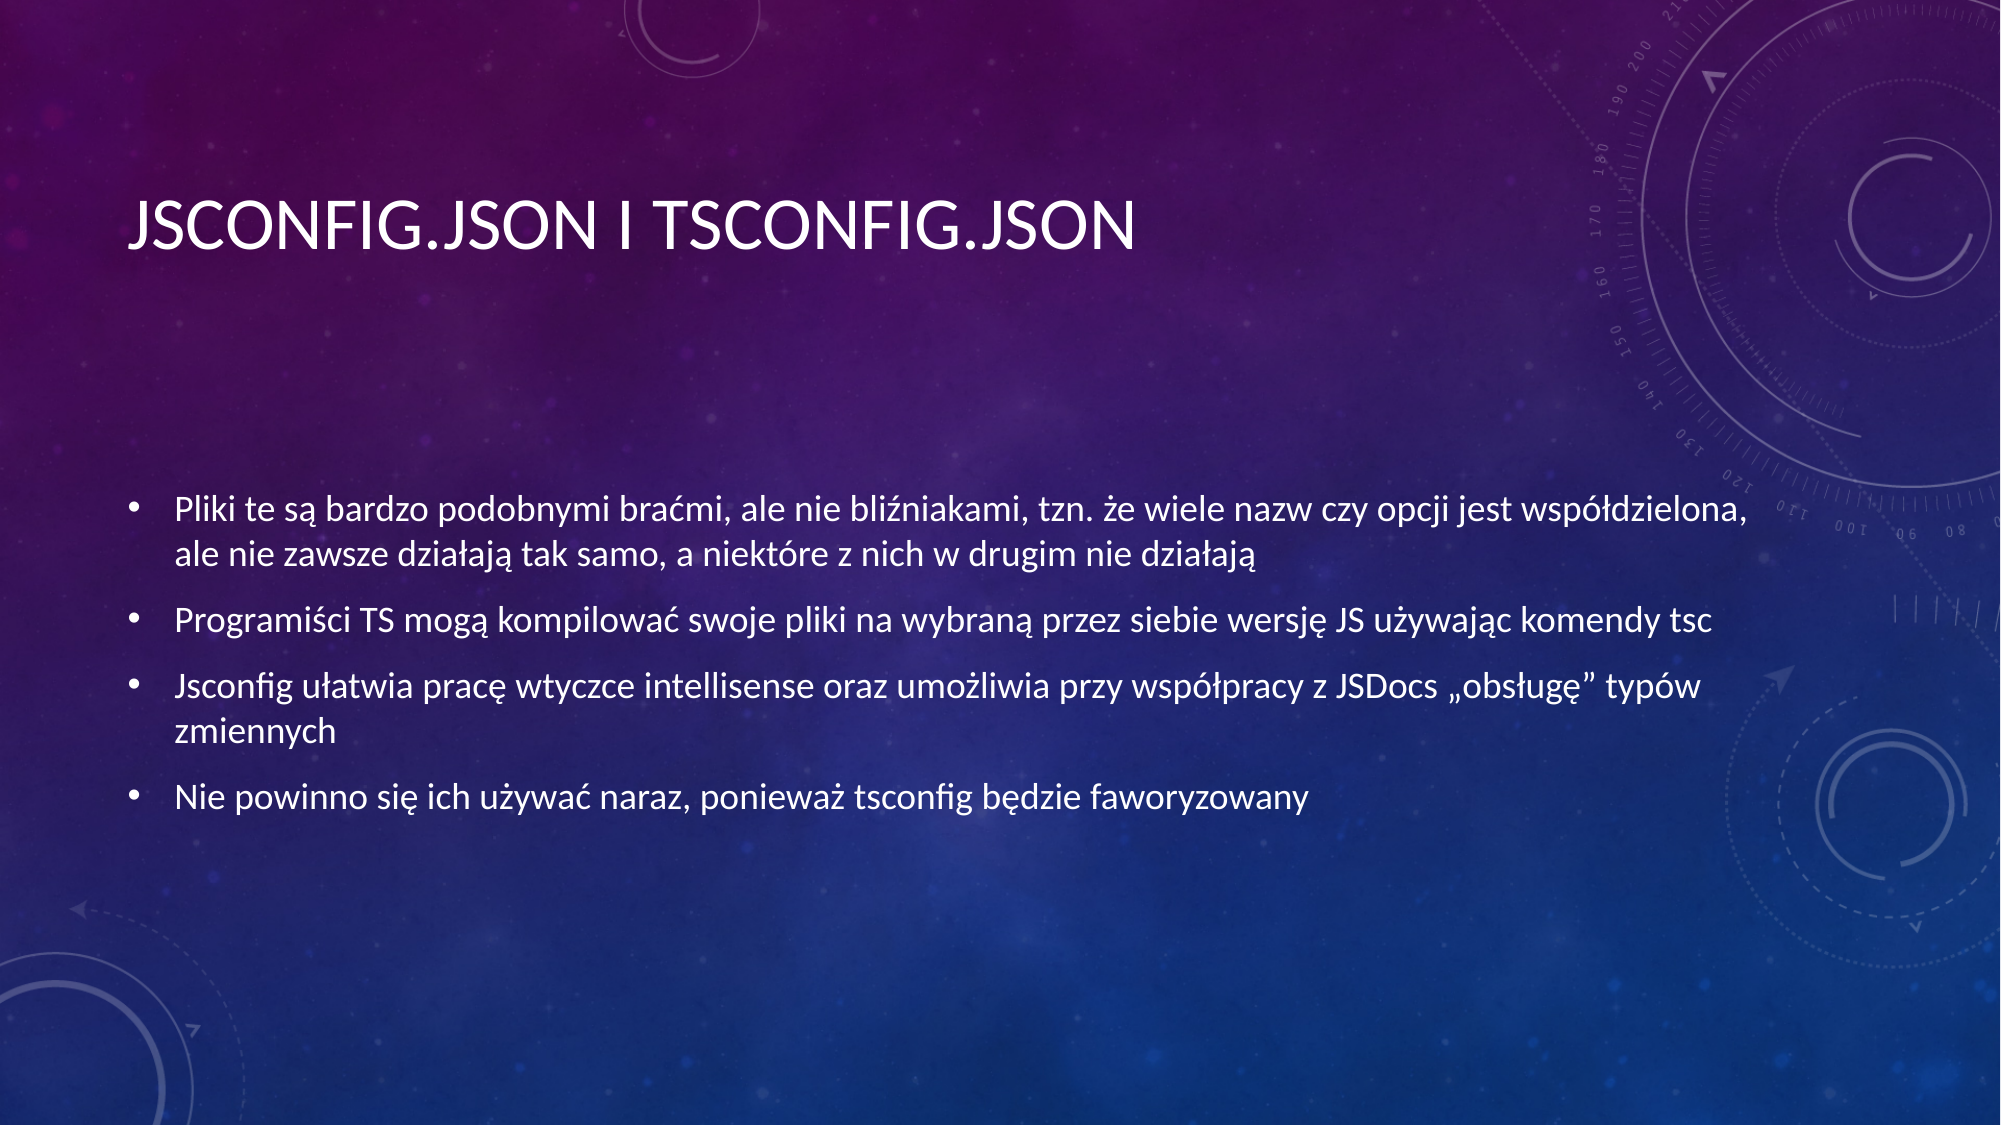

# Jsconfig.json i tsconfig.json
Pliki te są bardzo podobnymi braćmi, ale nie bliźniakami, tzn. że wiele nazw czy opcji jest współdzielona, ale nie zawsze działają tak samo, a niektóre z nich w drugim nie działają
Programiści TS mogą kompilować swoje pliki na wybraną przez siebie wersję JS używając komendy tsc
Jsconfig ułatwia pracę wtyczce intellisense oraz umożliwia przy współpracy z JSDocs „obsługę” typów zmiennych
Nie powinno się ich używać naraz, ponieważ tsconfig będzie faworyzowany